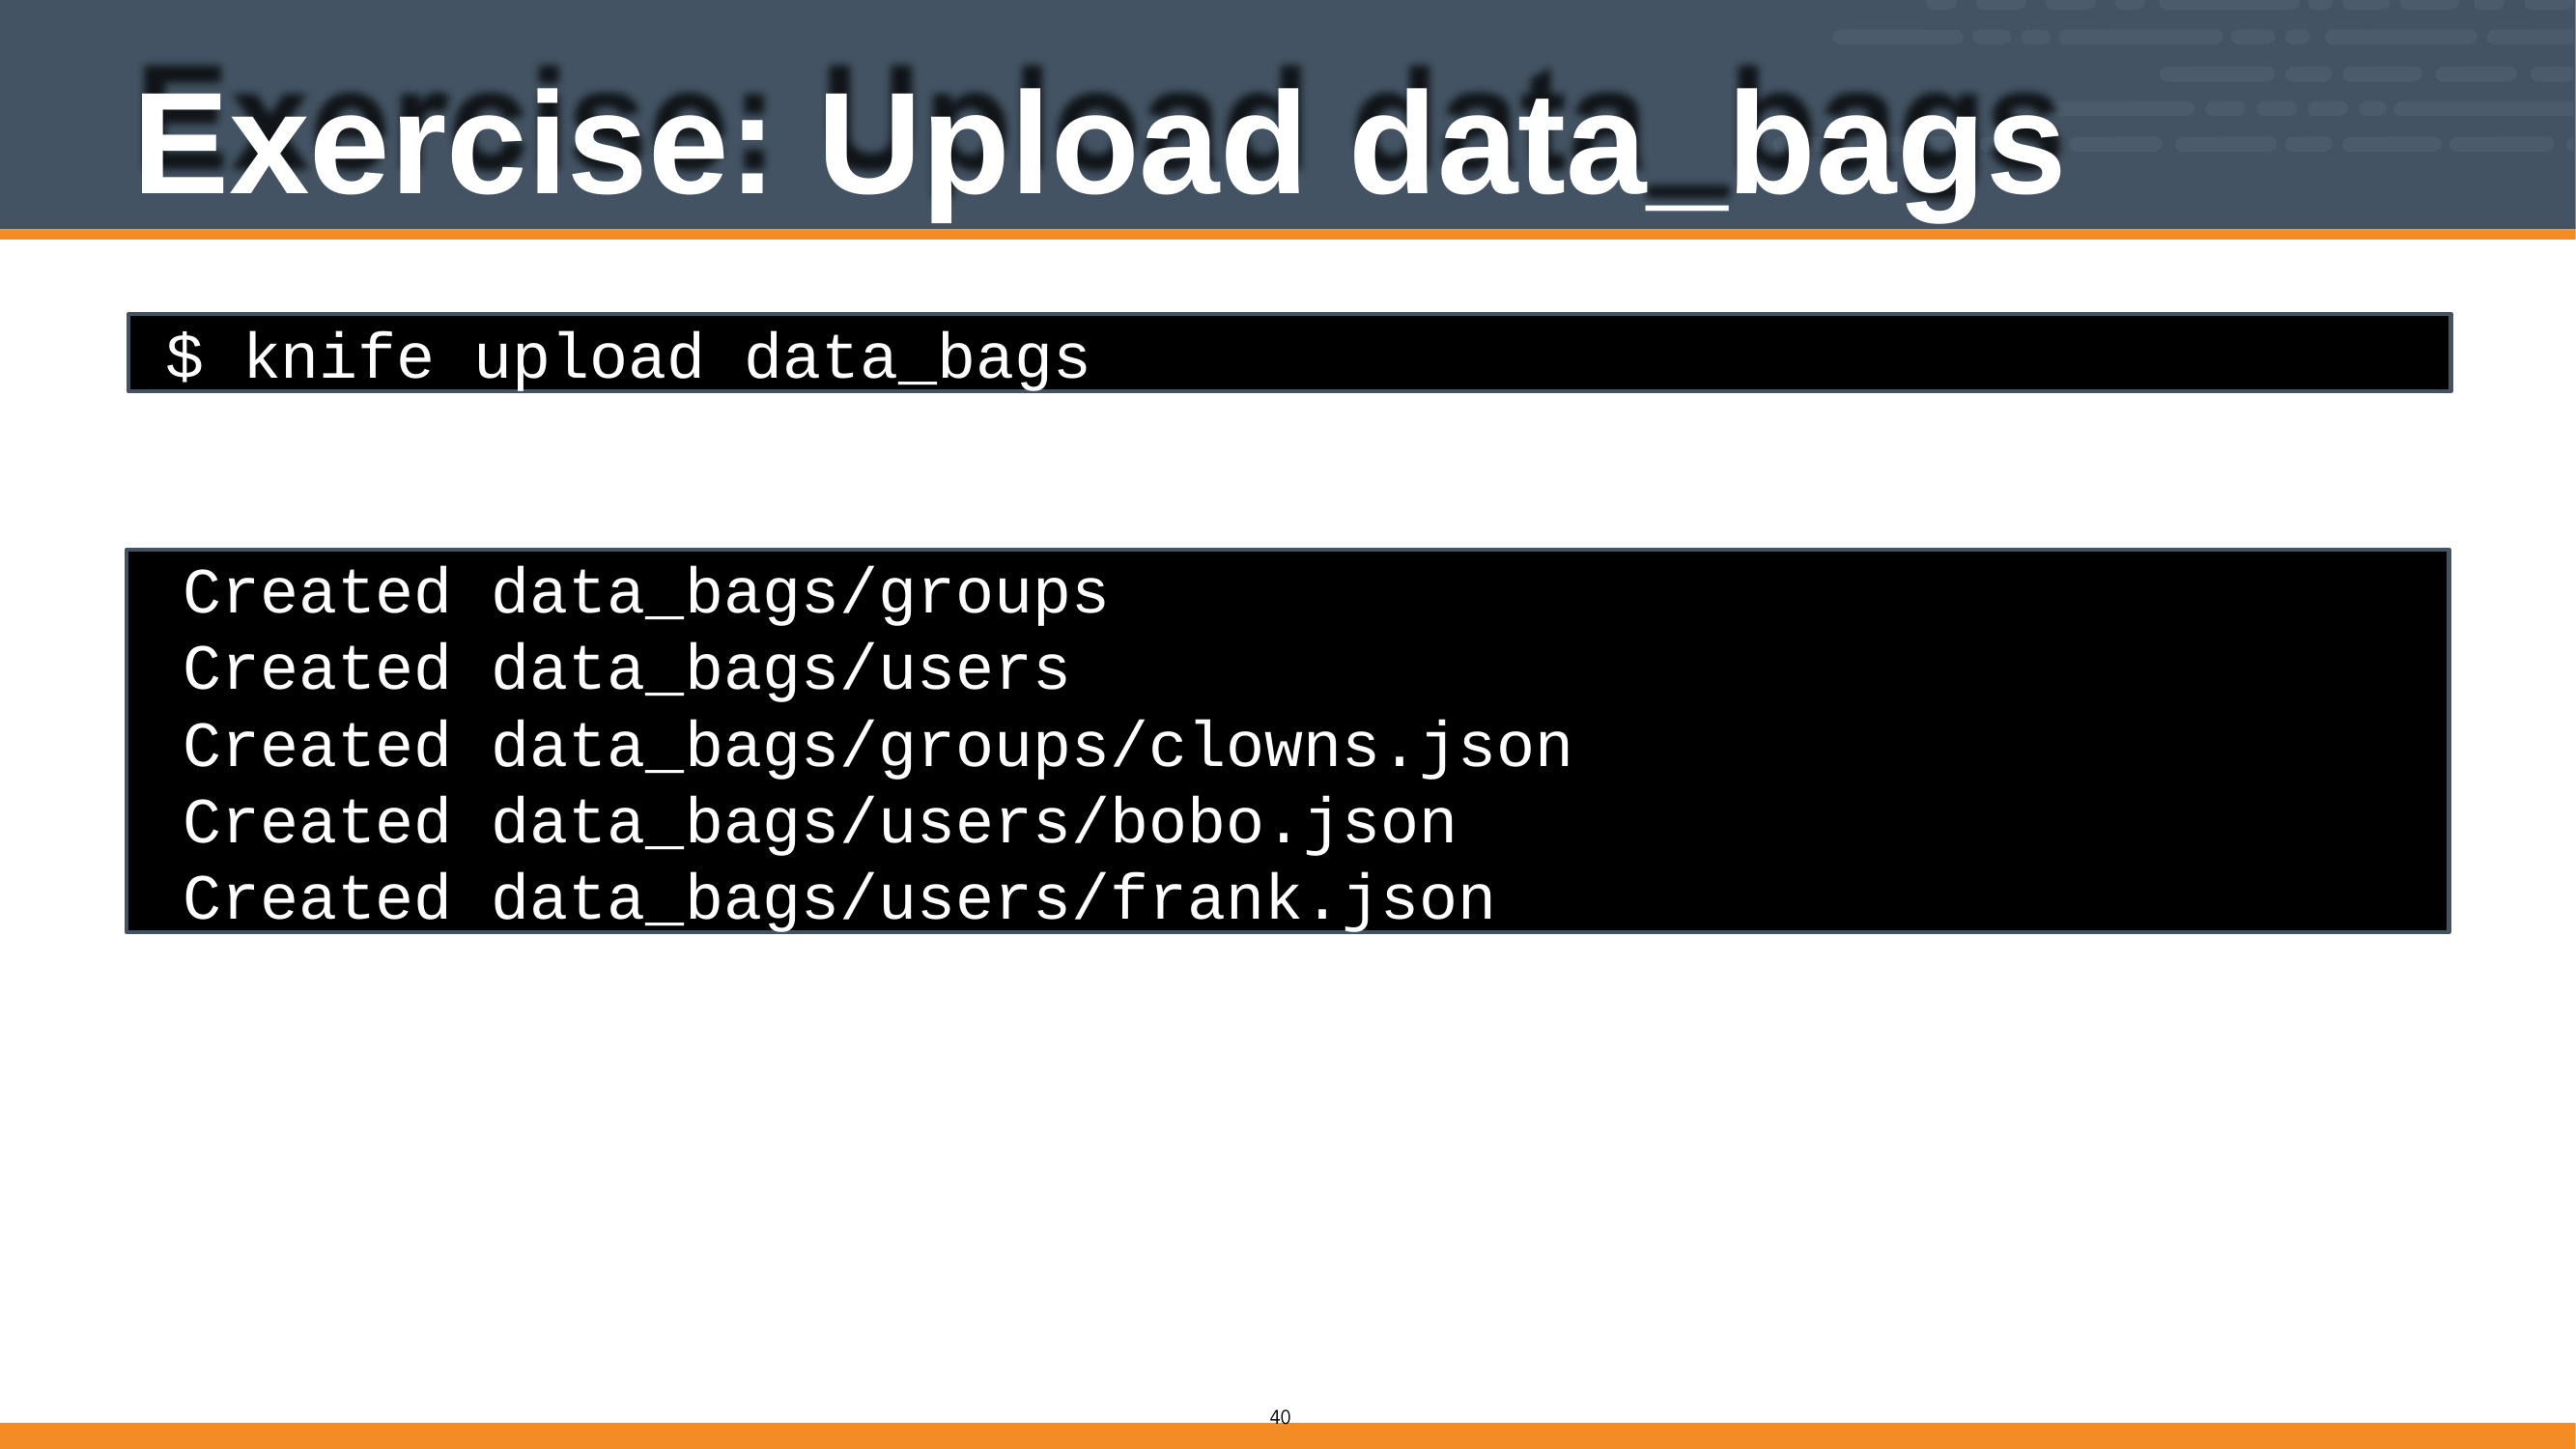

# Exercise: Upload data_bags

$ knife upload data_bags
Created data_bags/groups Created data_bags/users
Created data_bags/groups/clowns.json Created data_bags/users/bobo.json Created data_bags/users/frank.json
40